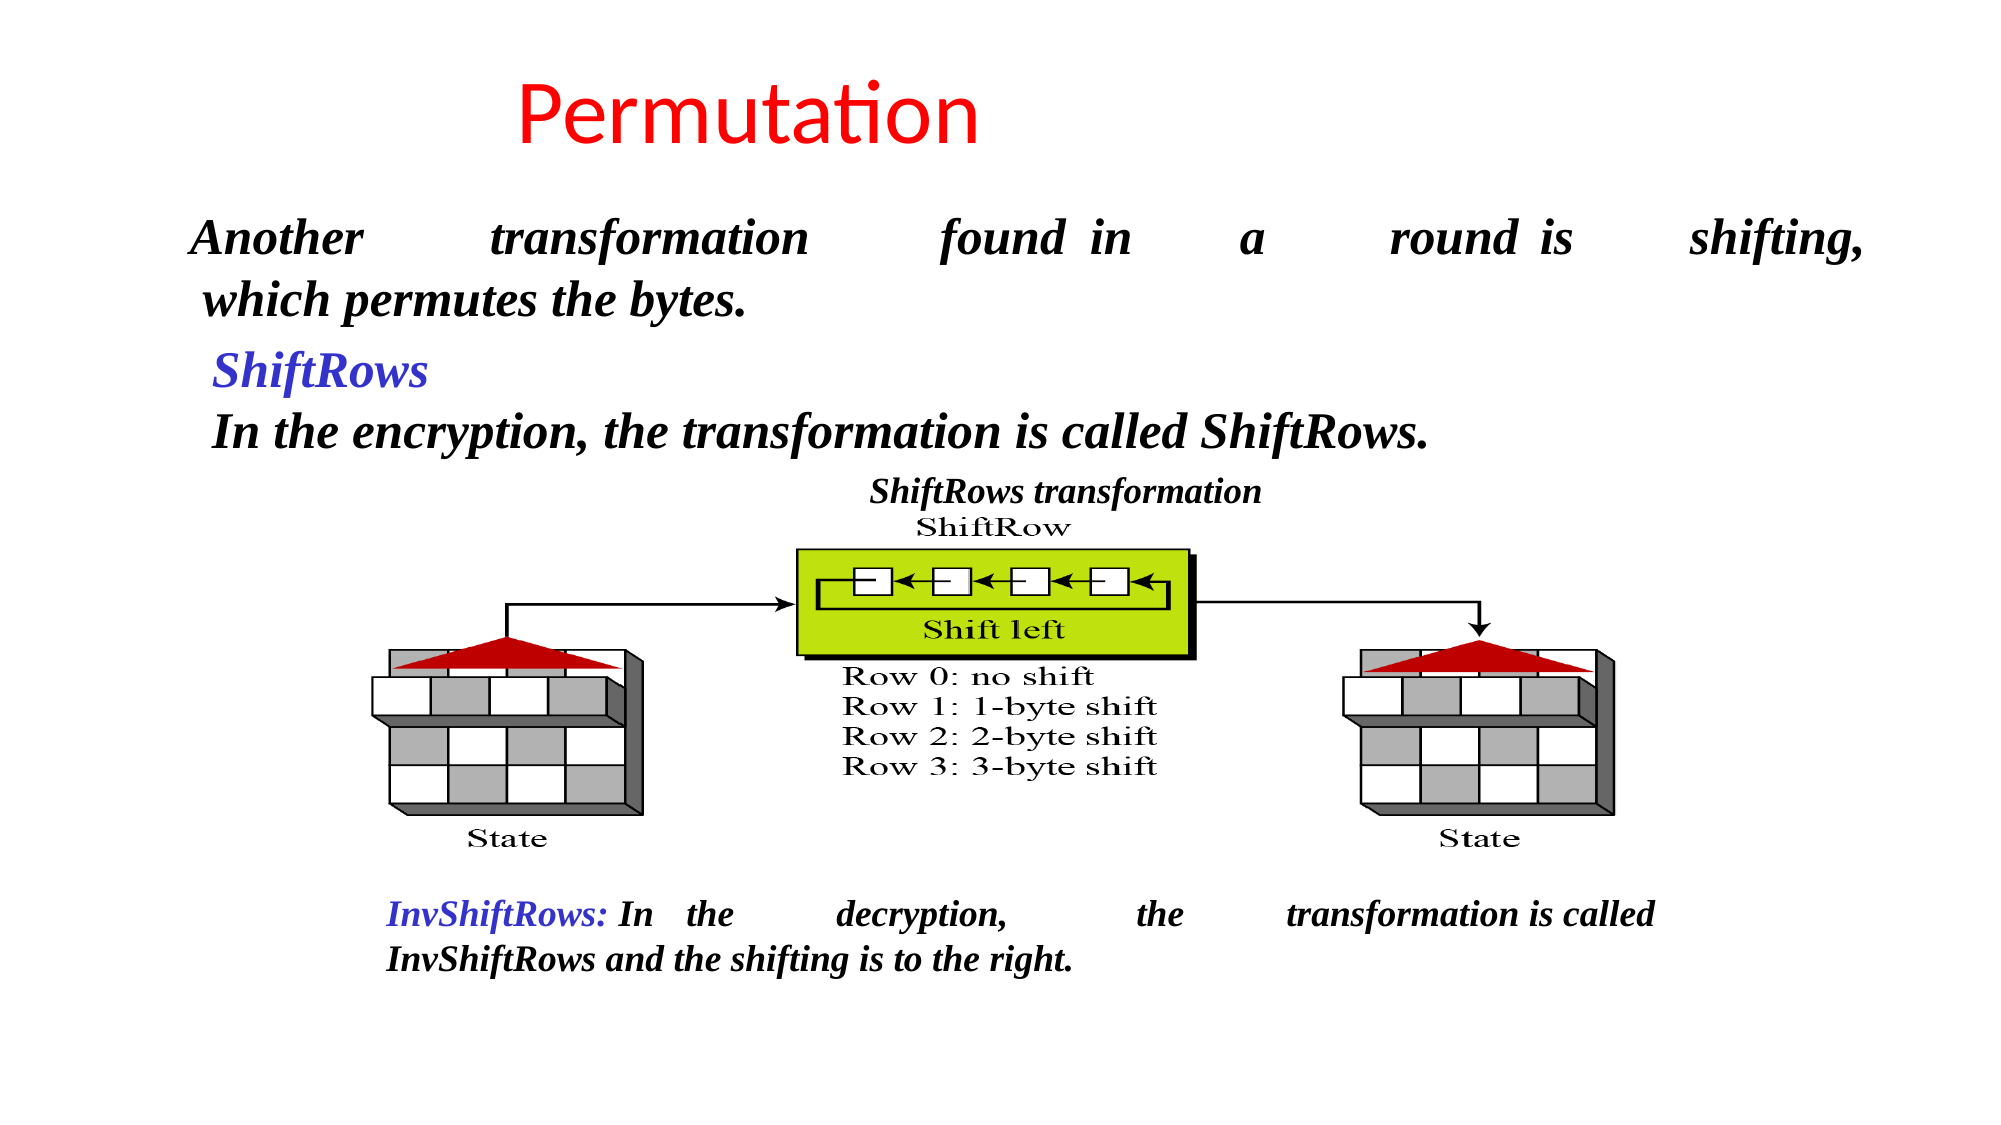

# Permutation

Another	transformation	found	in	a	round	is	shifting,  which permutes the bytes.
ShiftRows
In the encryption, the transformation is called ShiftRows.
	ShiftRows transformation

InvShiftRows: In	the	decryption,	the	transformation is called InvShiftRows and the shifting is to the right.